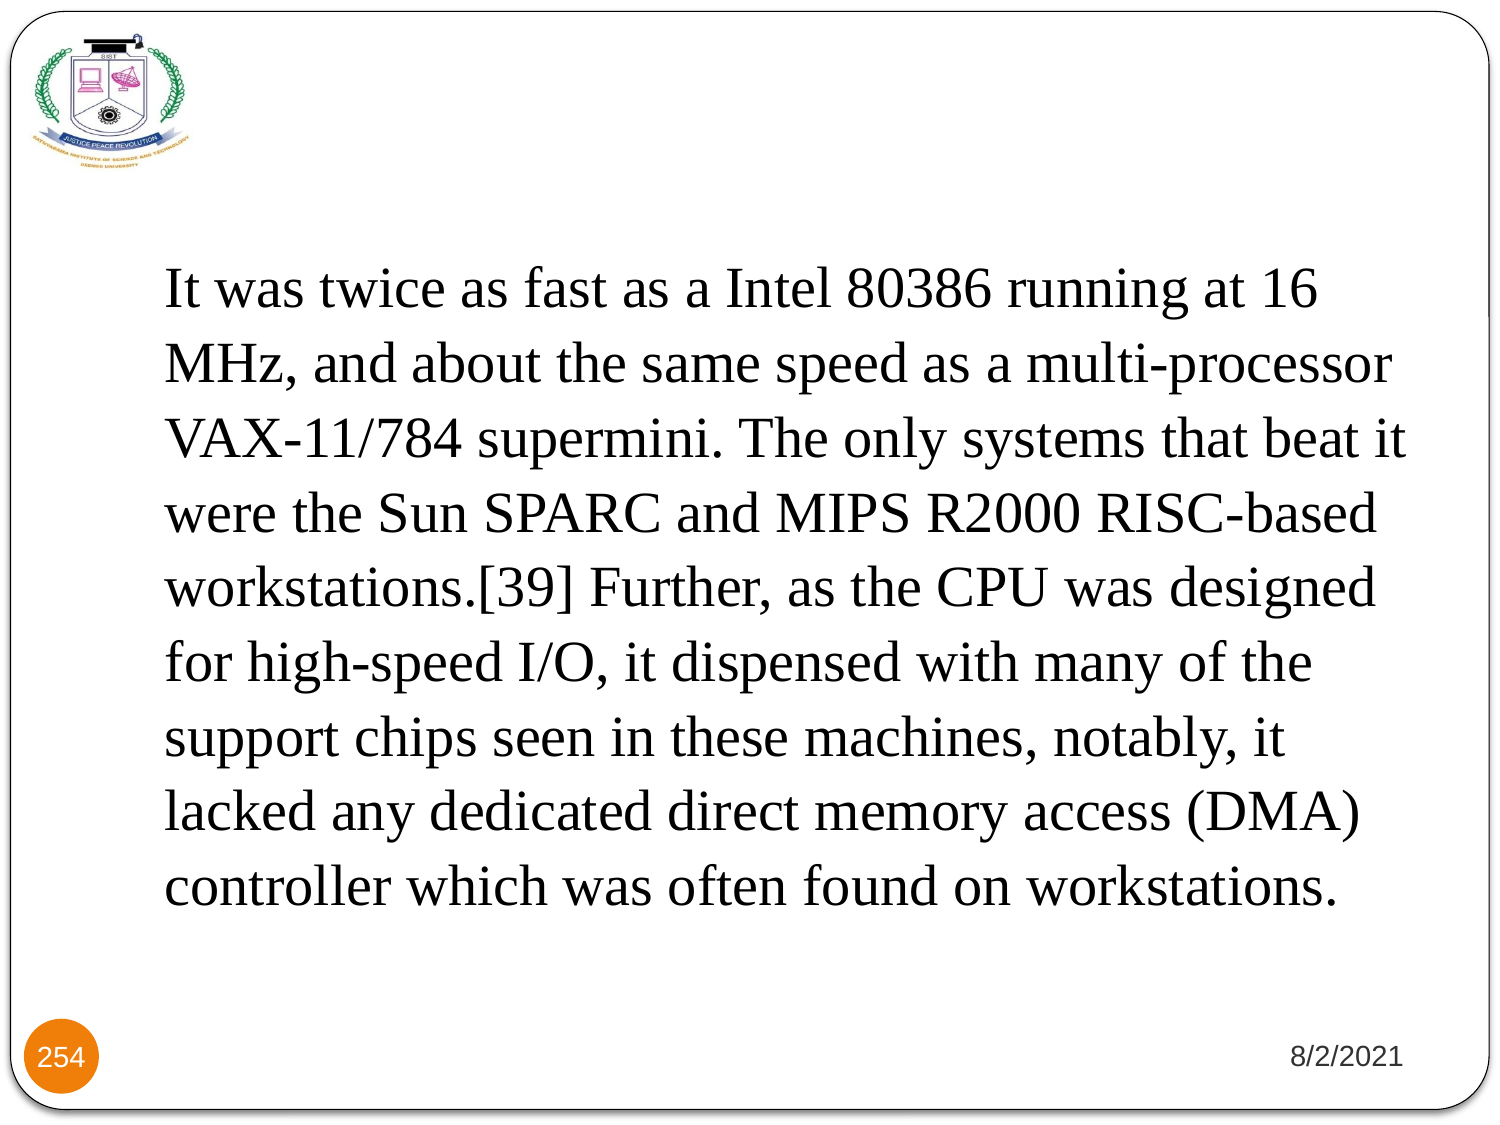

It was twice as fast as a Intel 80386 running at 16 MHz, and about the same speed as a multi-processor VAX-11/784 supermini. The only systems that beat it were the Sun SPARC and MIPS R2000 RISC-based workstations.[39] Further, as the CPU was designed for high-speed I/O, it dispensed with many of the support chips seen in these machines, notably, it lacked any dedicated direct memory access (DMA) controller which was often found on workstations.
8/2/2021
254